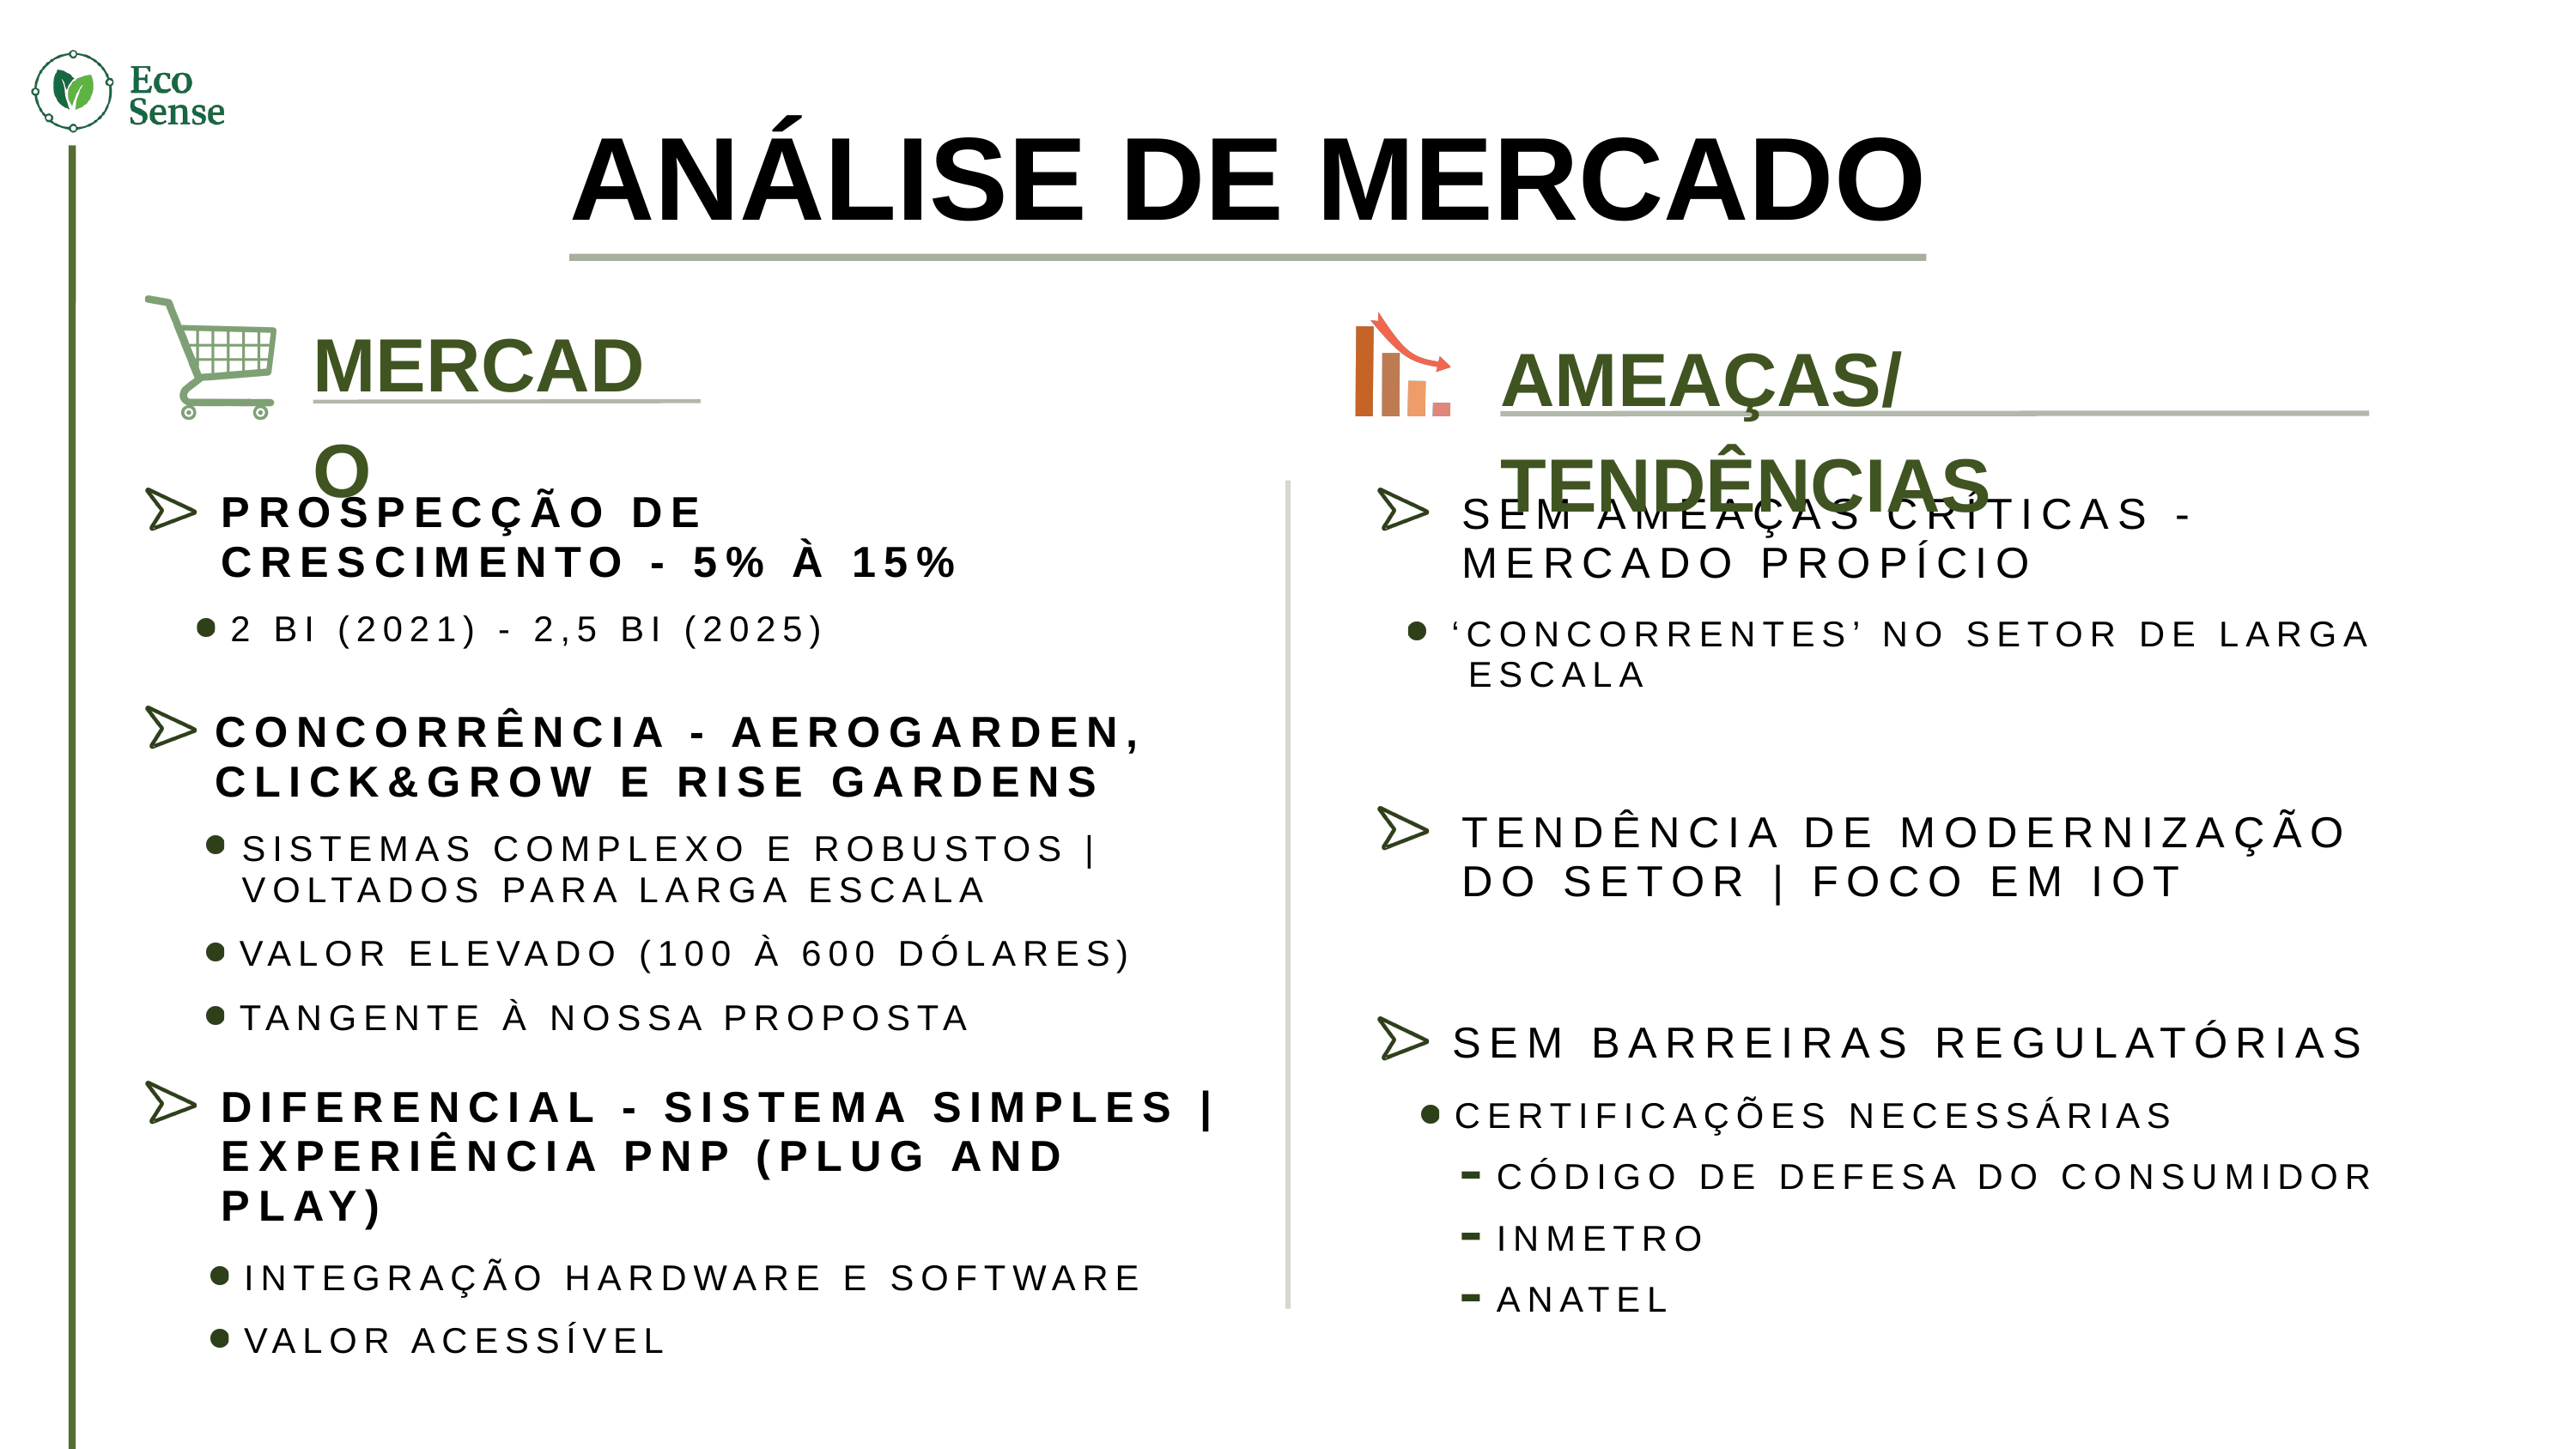

ANÁLISE DE MERCADO

MERCADO

AMEAÇAS/TENDÊNCIAS

PROSPECÇÃO DE CRESCIMENTO - 5% À 15%

SEM AMEAÇAS CRÍTICAS - MERCADO PROPÍCIO
2 BI (2021) - 2,5 BI (2025)

‘CONCORRENTES’ NO SETOR DE LARGA
 ESCALA

CONCORRÊNCIA - AEROGARDEN, CLICK&GROW E RISE GARDENS

TENDÊNCIA DE MODERNIZAÇÃO DO SETOR | FOCO EM IOT
SISTEMAS COMPLEXO E ROBUSTOS | VOLTADOS PARA LARGA ESCALA

VALOR ELEVADO (100 À 600 DÓLARES)

TANGENTE À NOSSA PROPOSTA

SEM BARREIRAS REGULATÓRIAS
CERTIFICAÇÕES NECESSÁRIAS

CÓDIGO DE DEFESA DO CONSUMIDOR

INMETRO

ANATEL

DIFERENCIAL - SISTEMA SIMPLES | EXPERIÊNCIA PNP (PLUG AND PLAY)
INTEGRAÇÃO HARDWARE E SOFTWARE

VALOR ACESSÍVEL